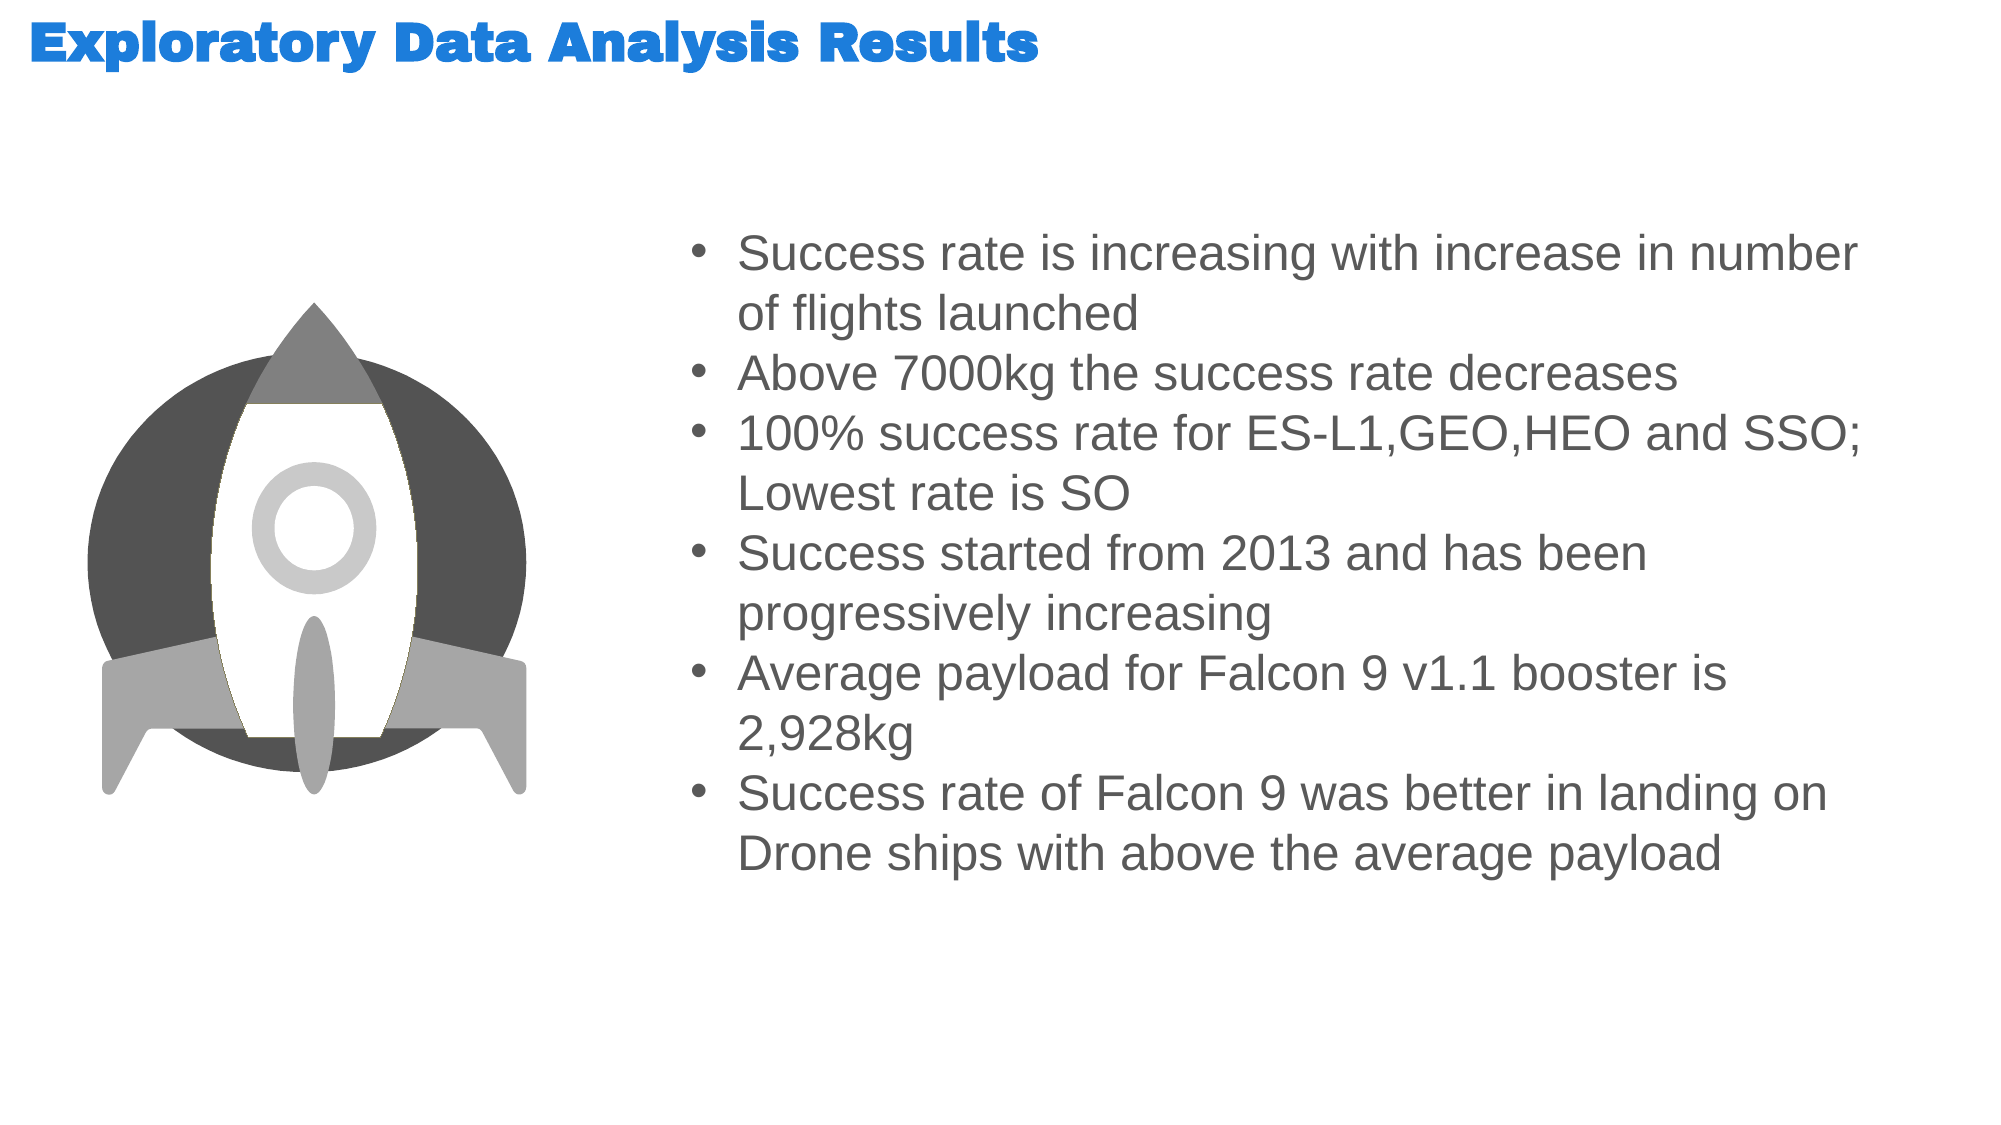

Exploratory Data Analysis Results

Success rate is increasing with increase in number of flights launched
Above 7000kg the success rate decreases
100% success rate for ES-L1,GEO,HEO and SSO; Lowest rate is SO
Success started from 2013 and has been progressively increasing
Average payload for Falcon 9 v1.1 booster is 2,928kg
Success rate of Falcon 9 was better in landing on Drone ships with above the average payload